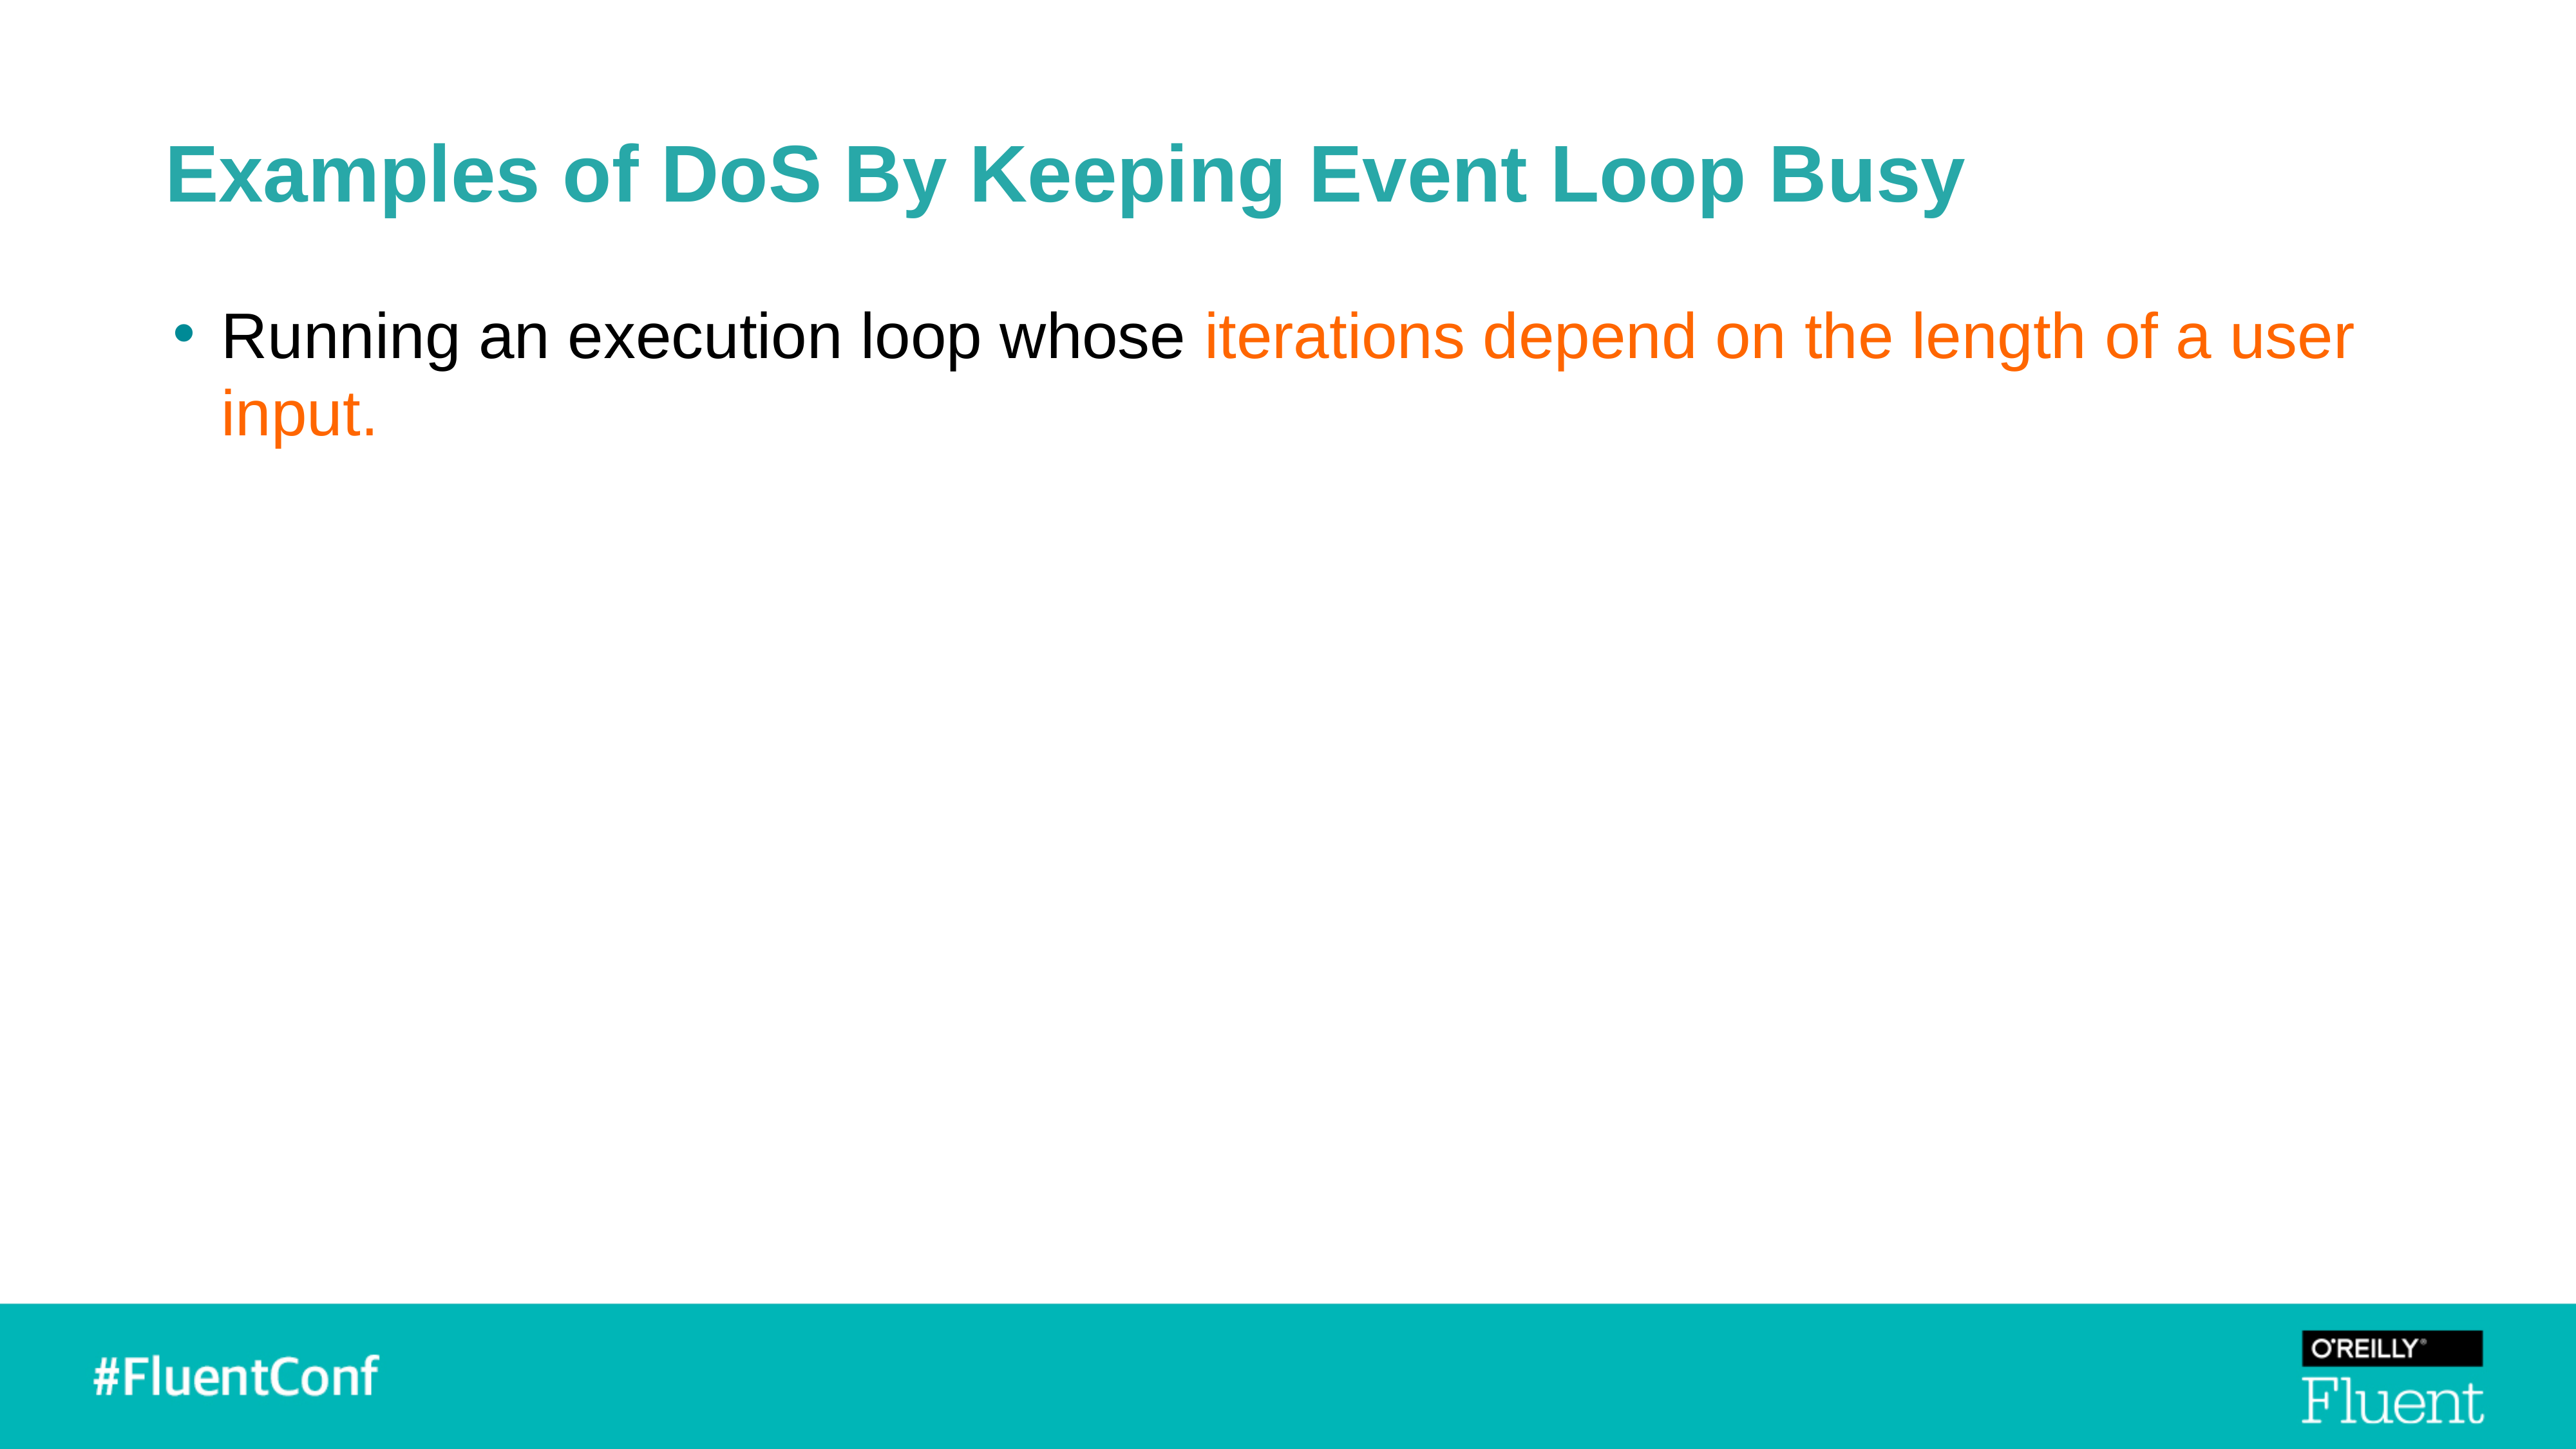

# Examples of DoS By Keeping Event Loop Busy
Running an execution loop whose iterations depend on the length of a user input.